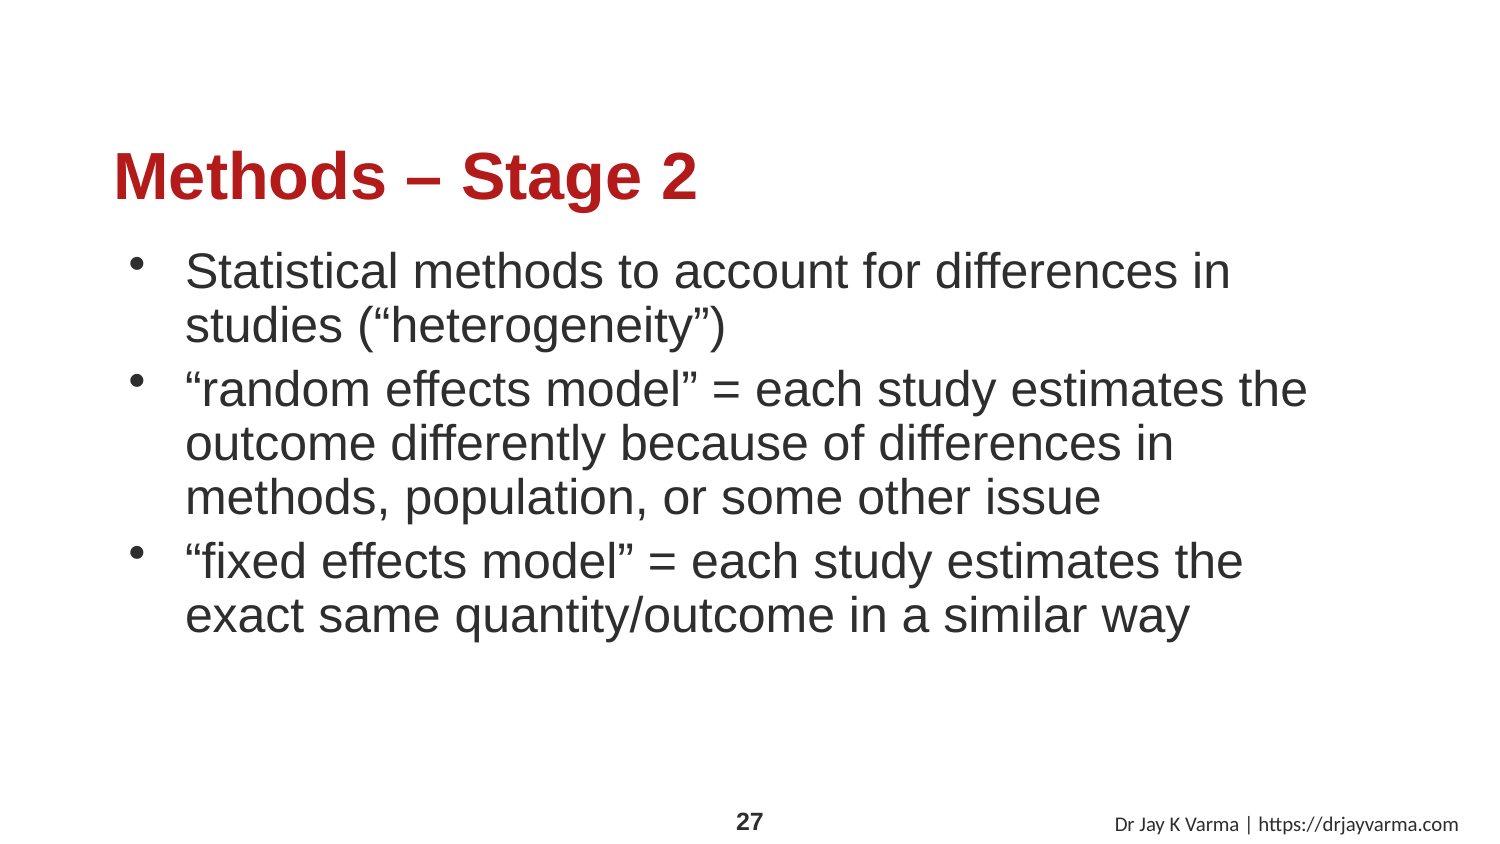

# Methods – Stage 2
Statistical methods to account for differences in studies (“heterogeneity”)
“random effects model” = each study estimates the outcome differently because of differences in methods, population, or some other issue
“fixed effects model” = each study estimates the exact same quantity/outcome in a similar way

Dr Jay K Varma | https://drjayvarma.com